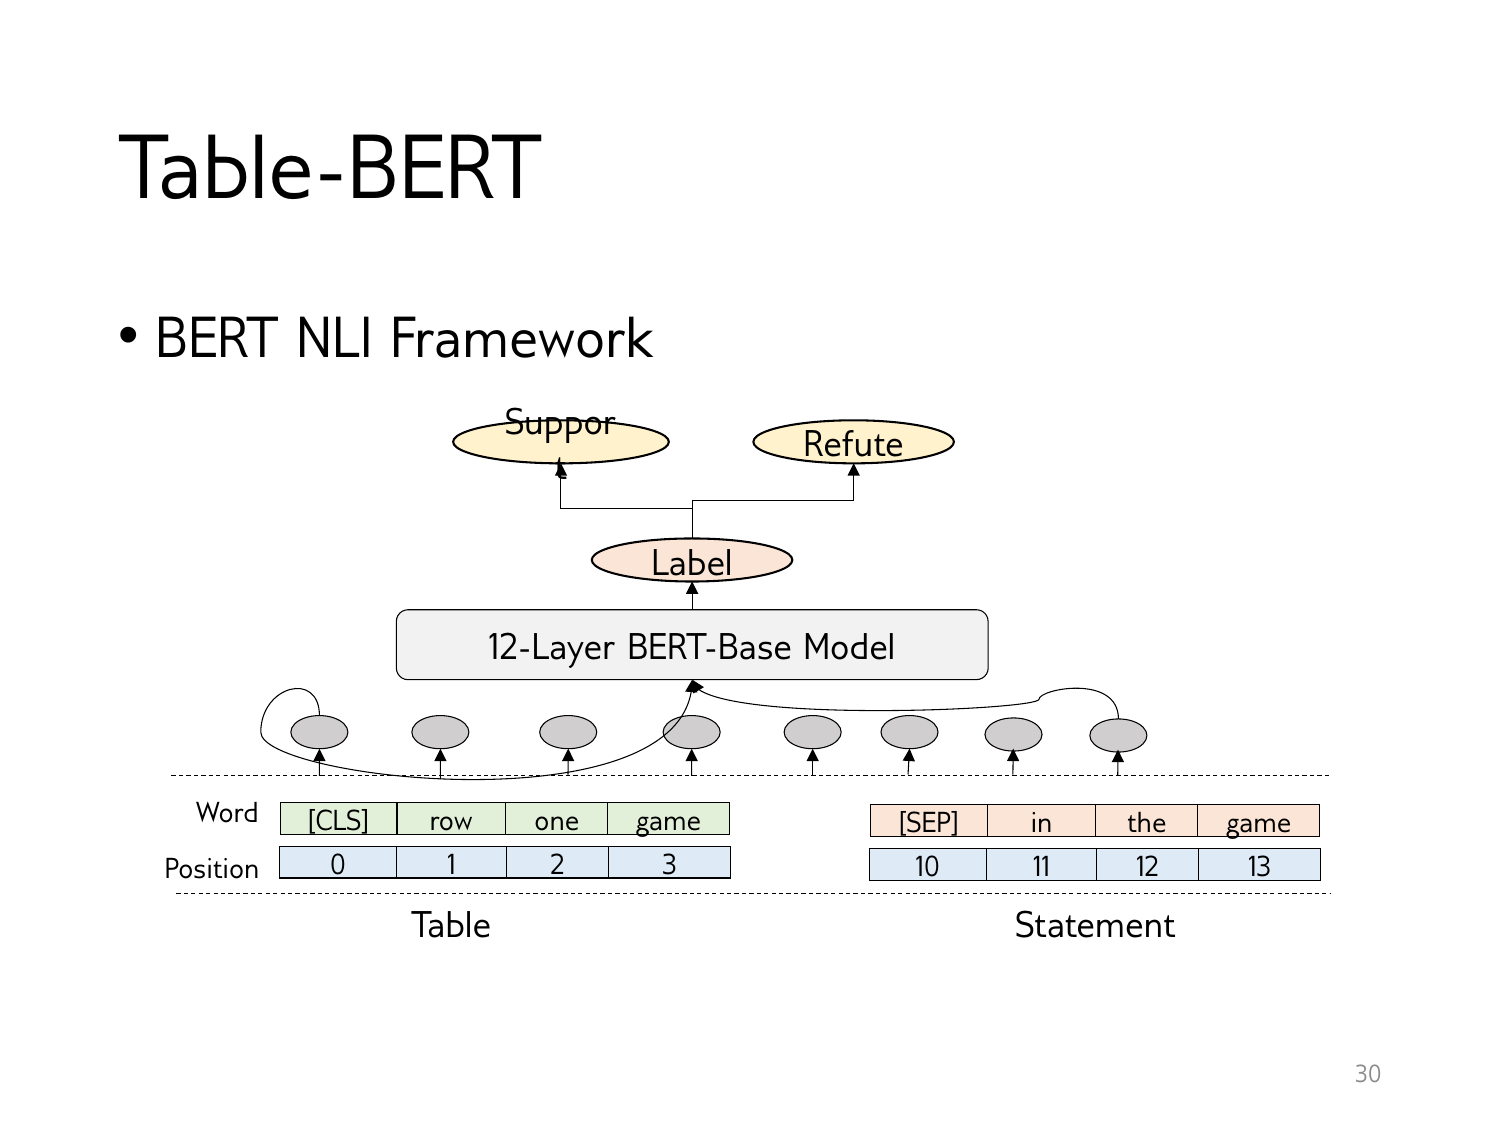

# Table-BERT
BERT NLI Framework
Support
Refute
Label
12-Layer BERT-Base Model

Word
[CLS]
row
one
game
[SEP]
in
the
game
Position
0
1
2
3
10
11
12
13
Statement
Table
30